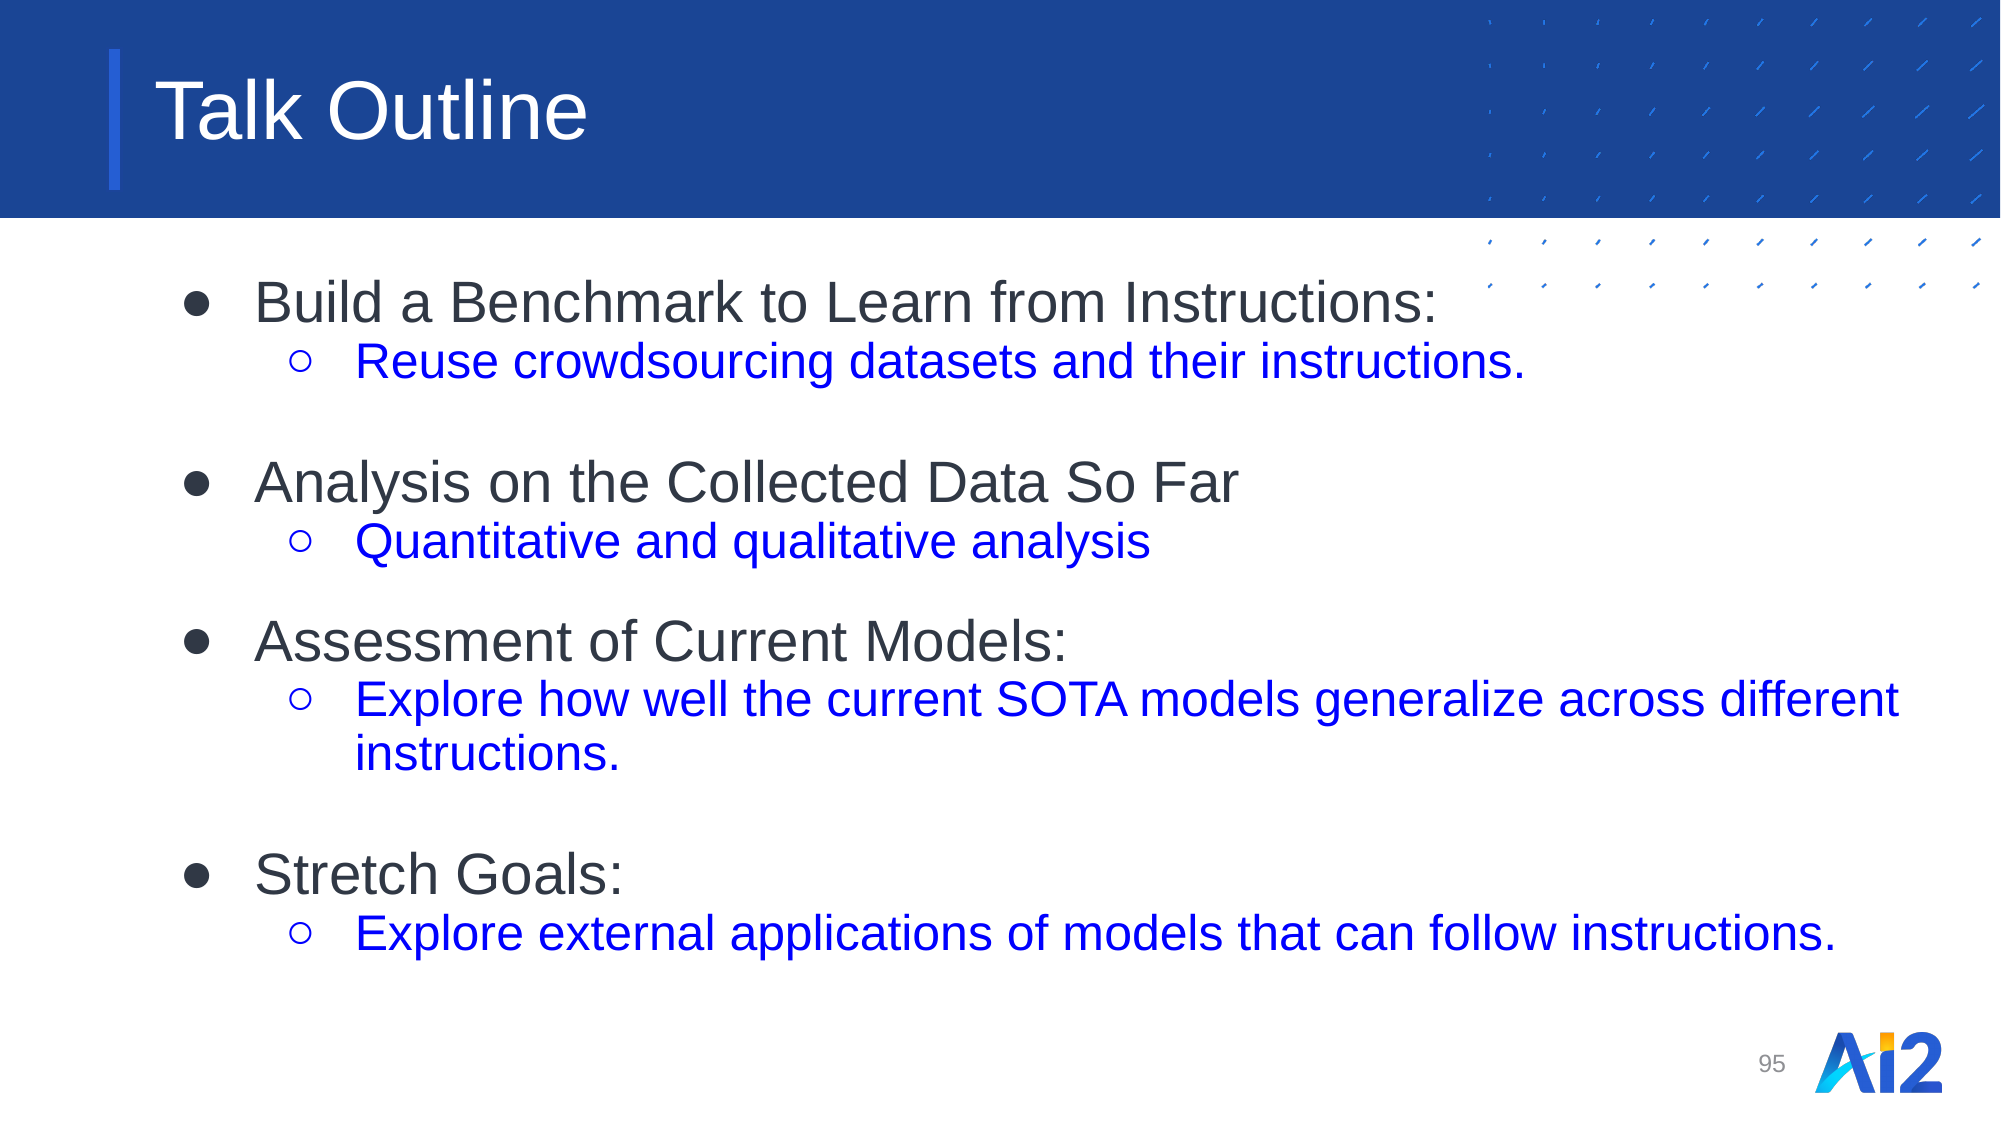

# Talk Outline
Build a Benchmark to Learn from Instructions:
Reuse crowdsourcing datasets and their instructions.

Analysis on the Collected Data So Far
Quantitative and qualitative analysis

Assessment of Current Models:
Explore how well the current SOTA models generalize across different instructions.

Stretch Goals:
Explore external applications of models that can follow instructions.
95